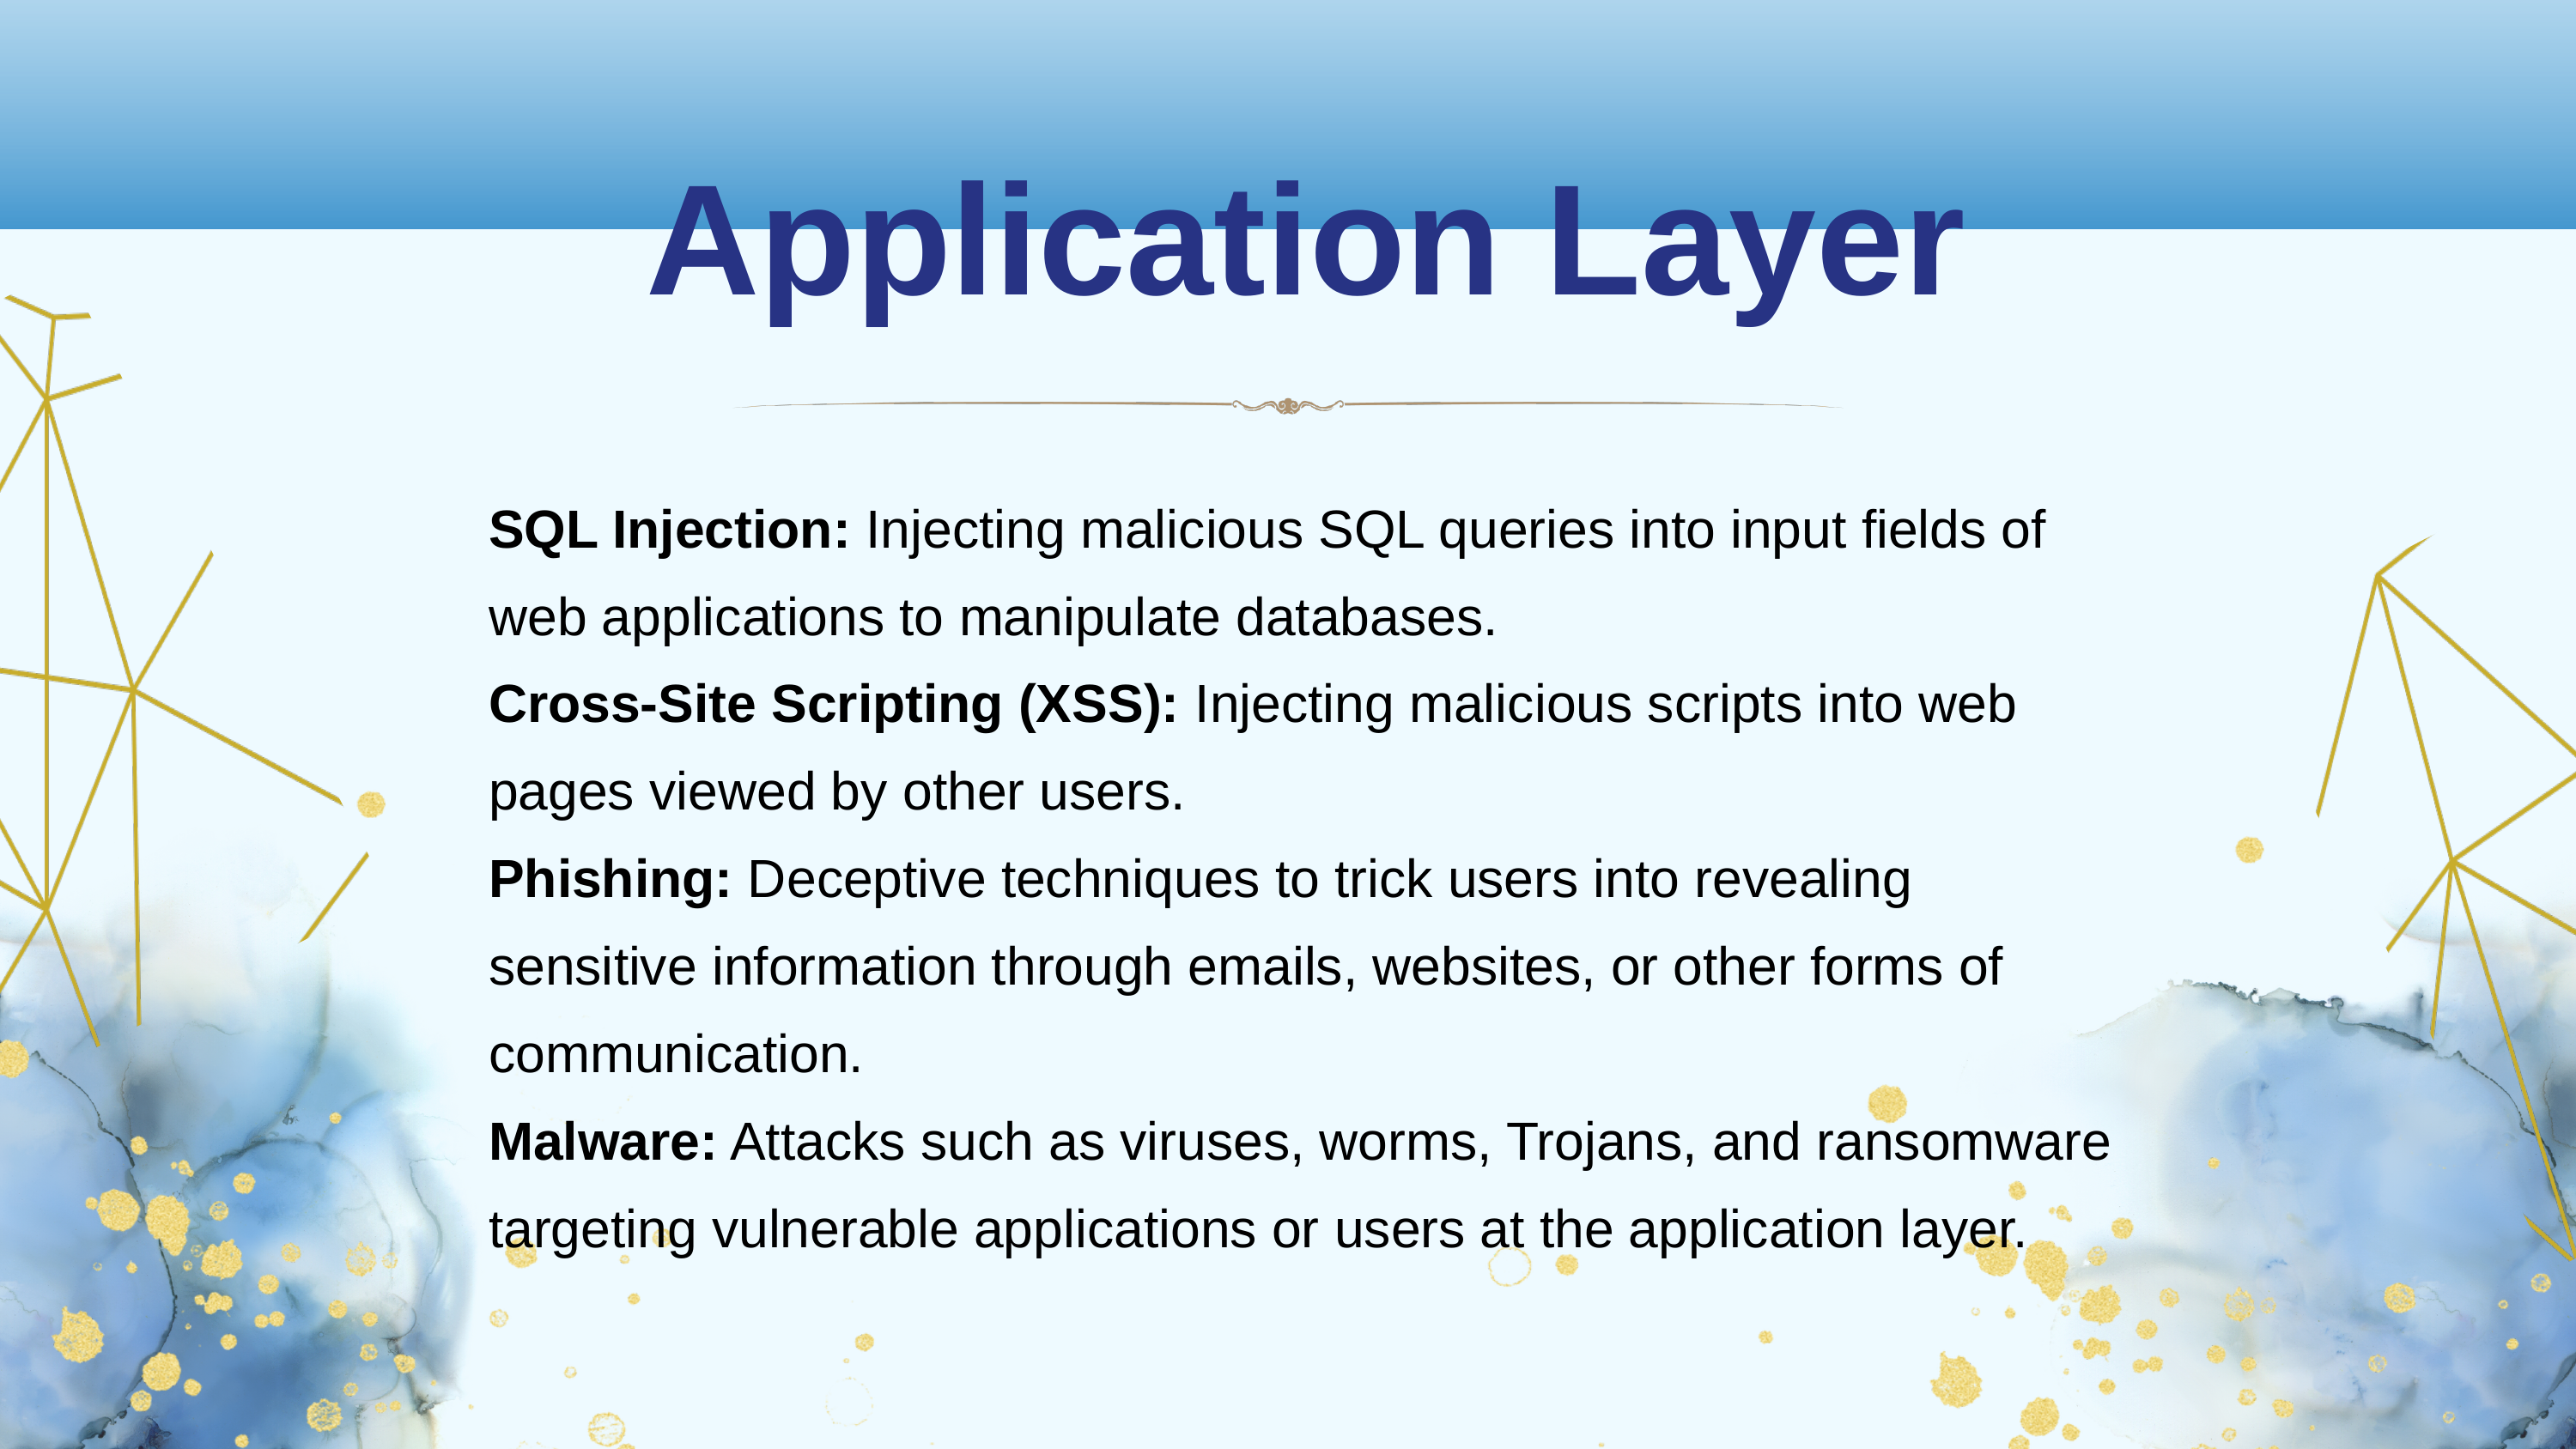

Application Layer

SQL Injection: Injecting malicious SQL queries into input fields of web applications to manipulate databases.
Cross-Site Scripting (XSS): Injecting malicious scripts into web pages viewed by other users.
Phishing: Deceptive techniques to trick users into revealing sensitive information through emails, websites, or other forms of communication.
Malware: Attacks such as viruses, worms, Trojans, and ransomware targeting vulnerable applications or users at the application layer.

.